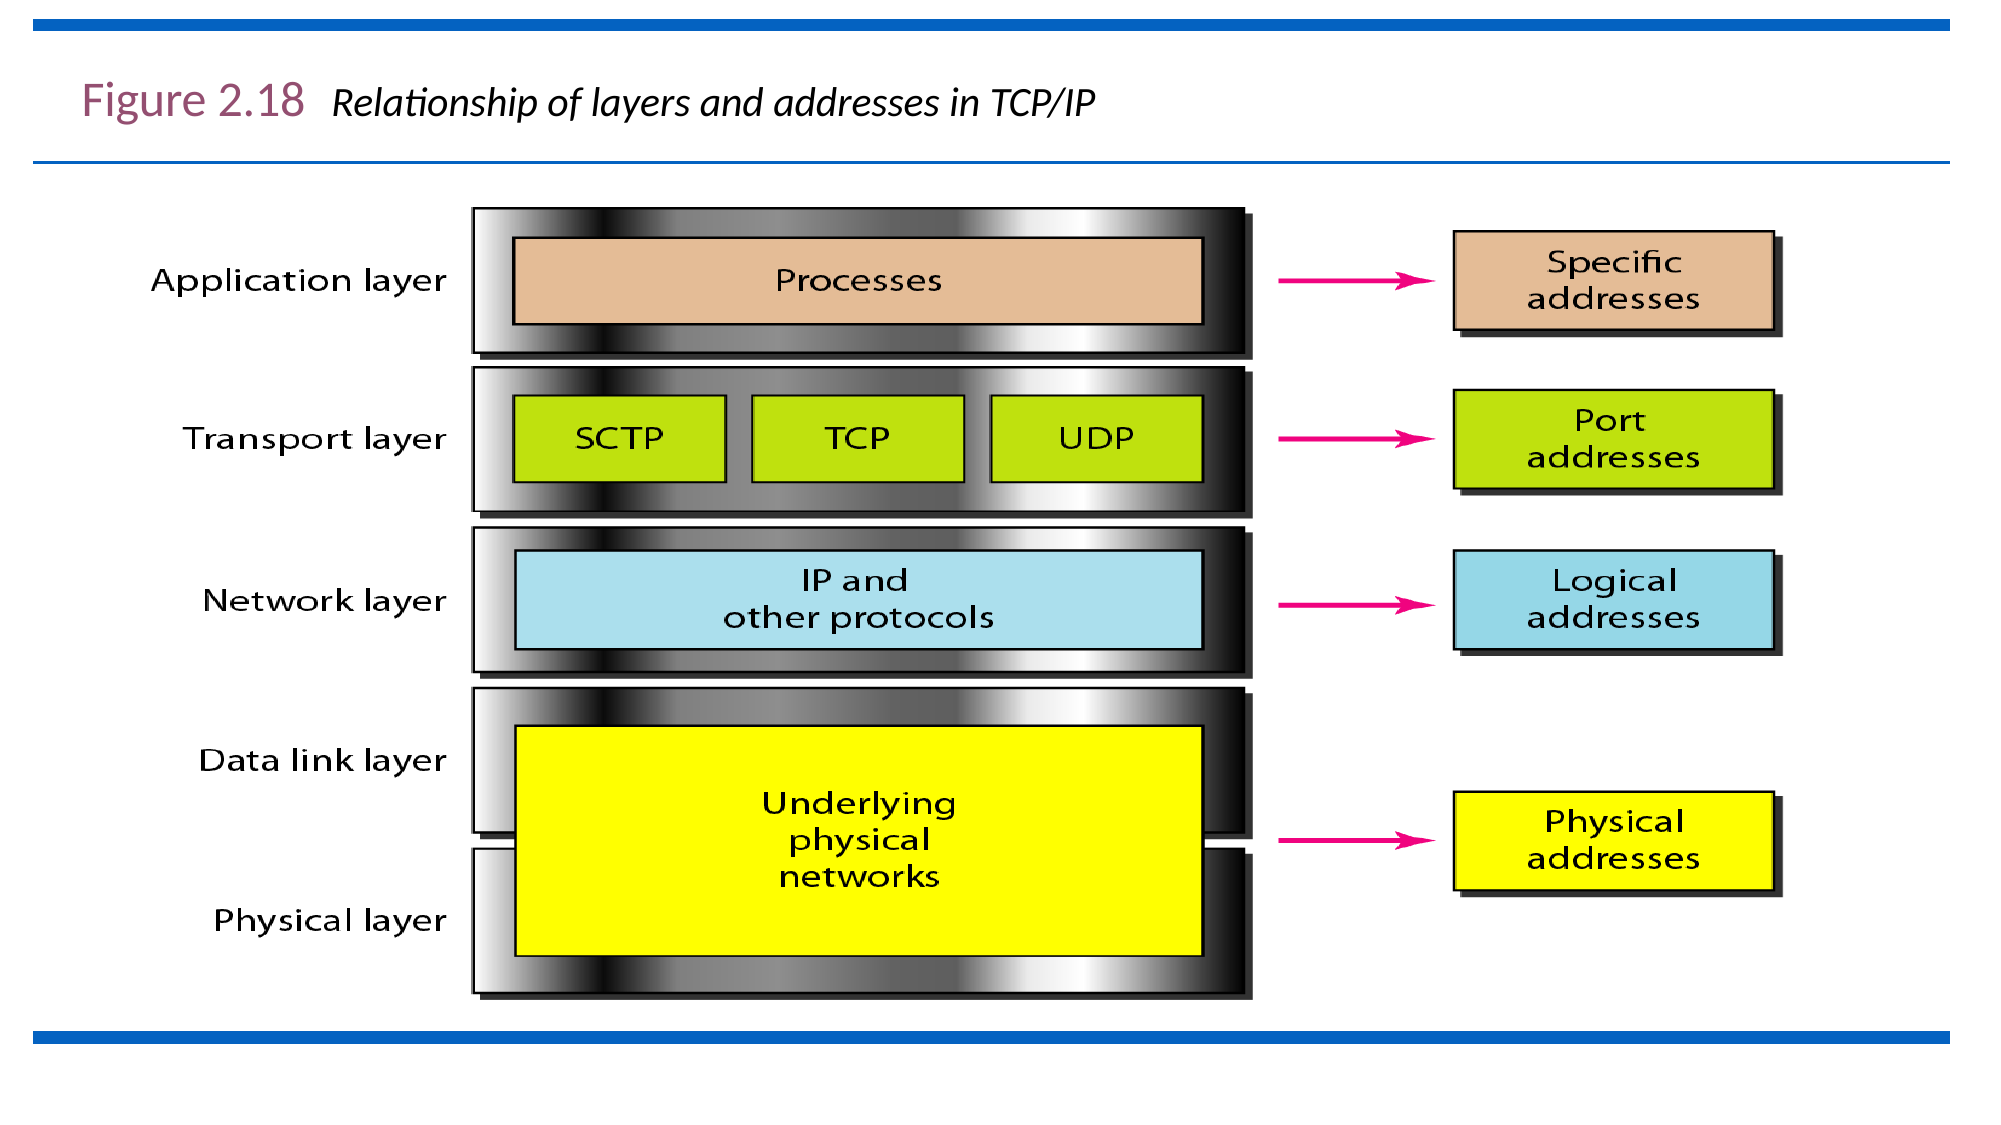

# Figure 2.18	Relationship of layers and addresses in TCP/IP